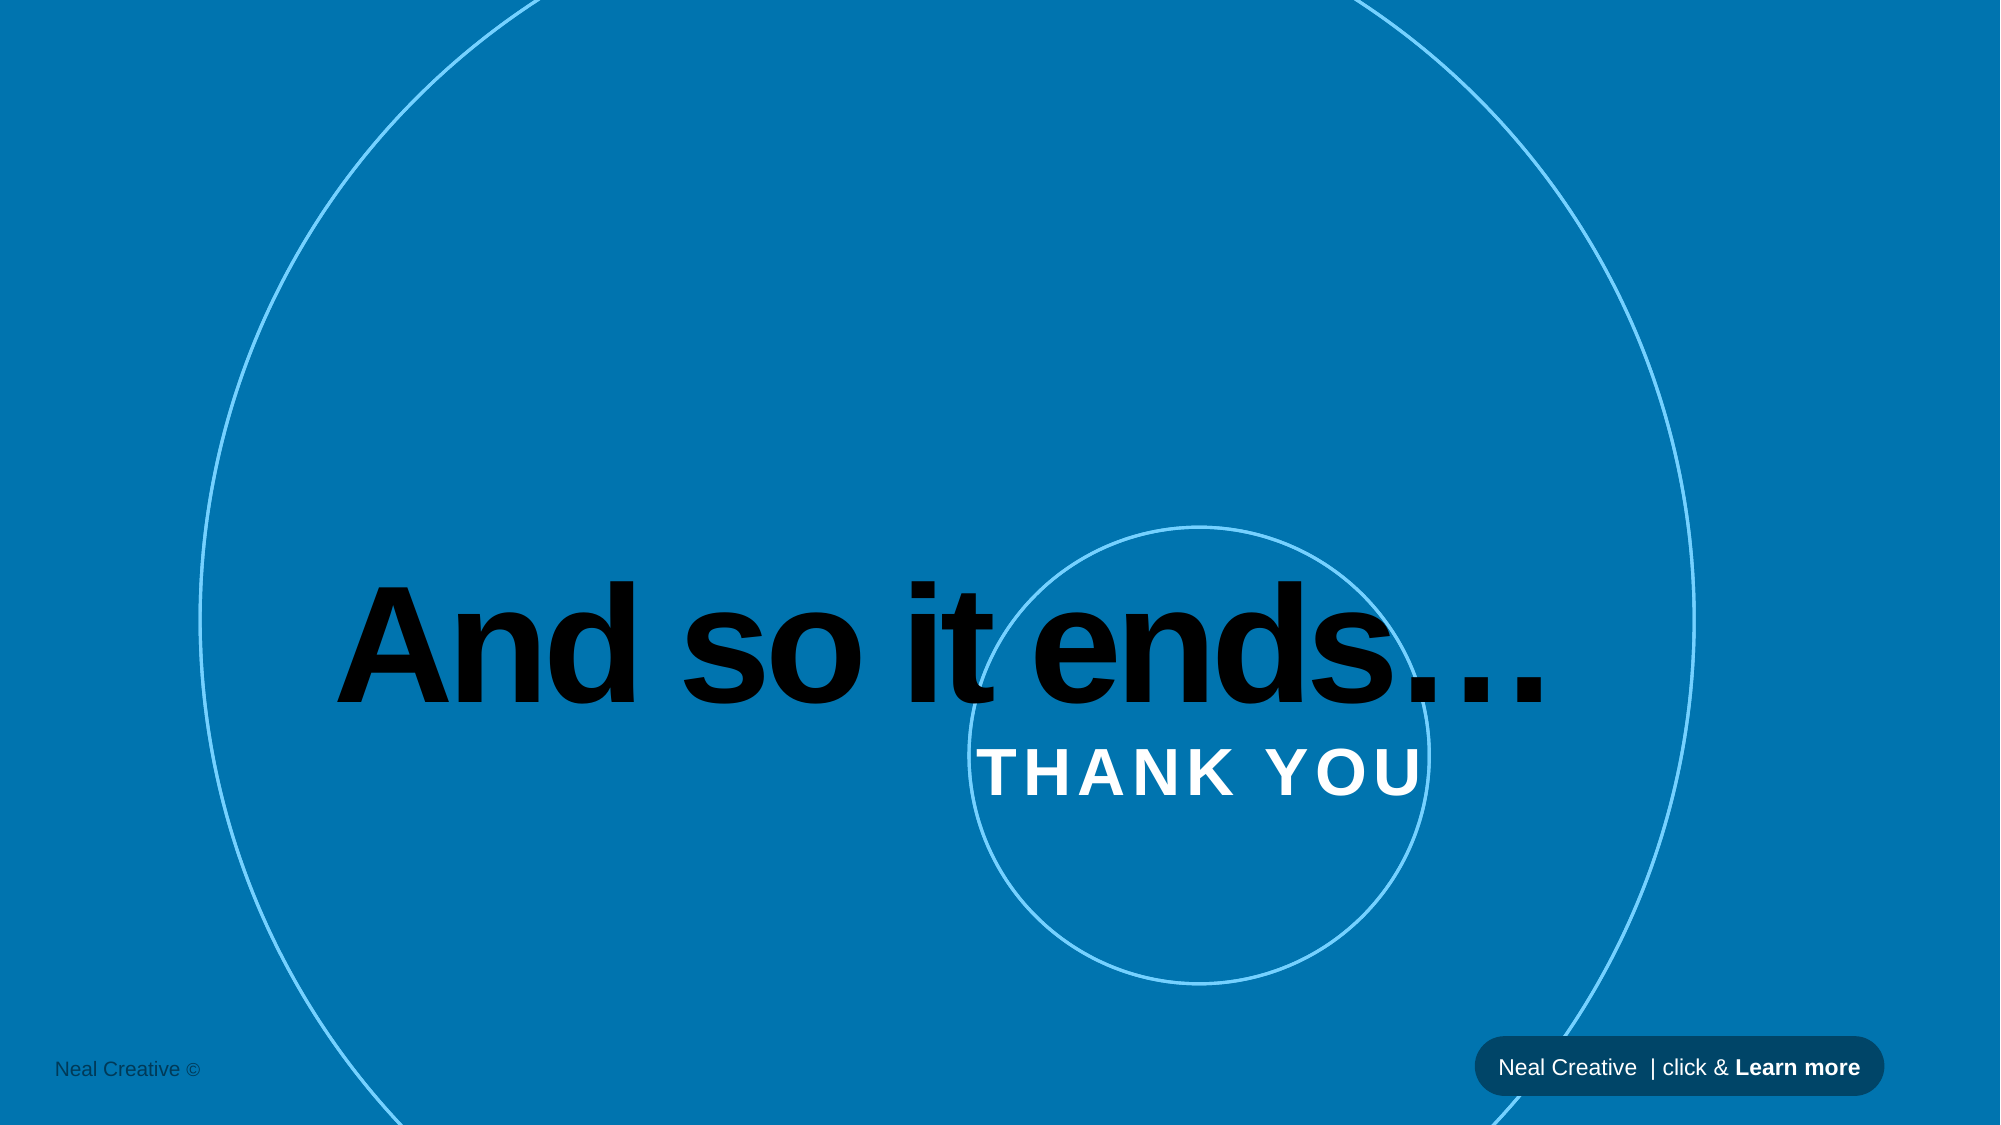

# And so it ends…
THANK YOU